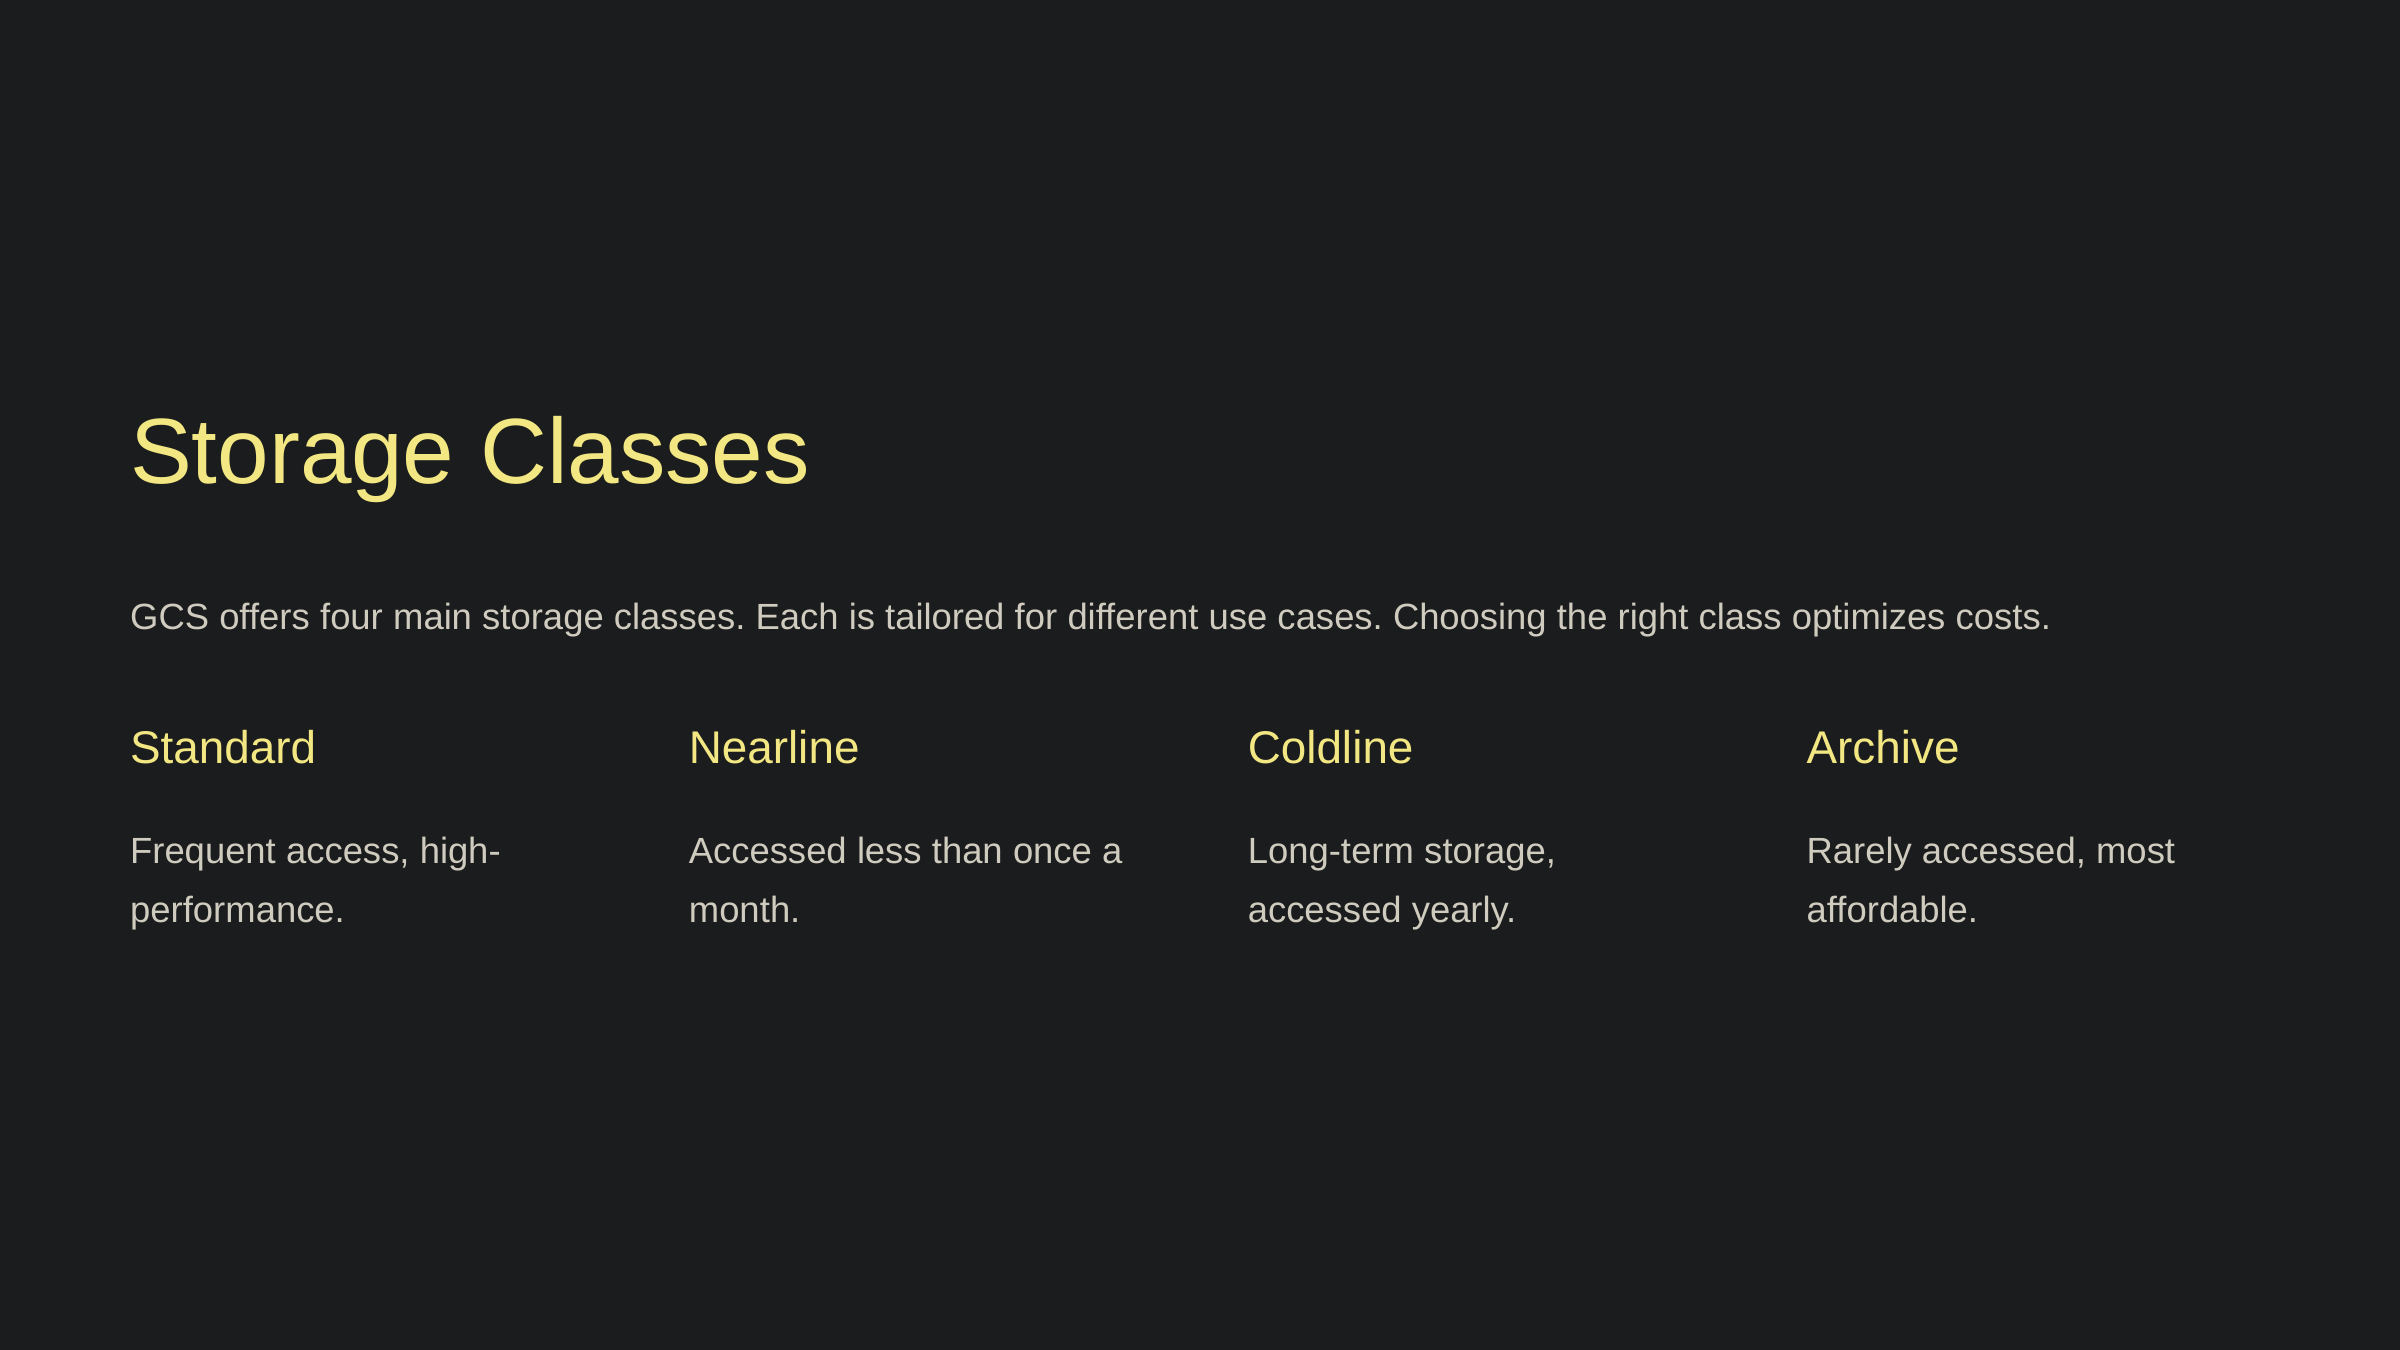

Storage Classes
GCS offers four main storage classes. Each is tailored for different use cases. Choosing the right class optimizes costs.
Standard
Nearline
Coldline
Archive
Frequent access, high-performance.
Accessed less than once a month.
Long-term storage, accessed yearly.
Rarely accessed, most affordable.